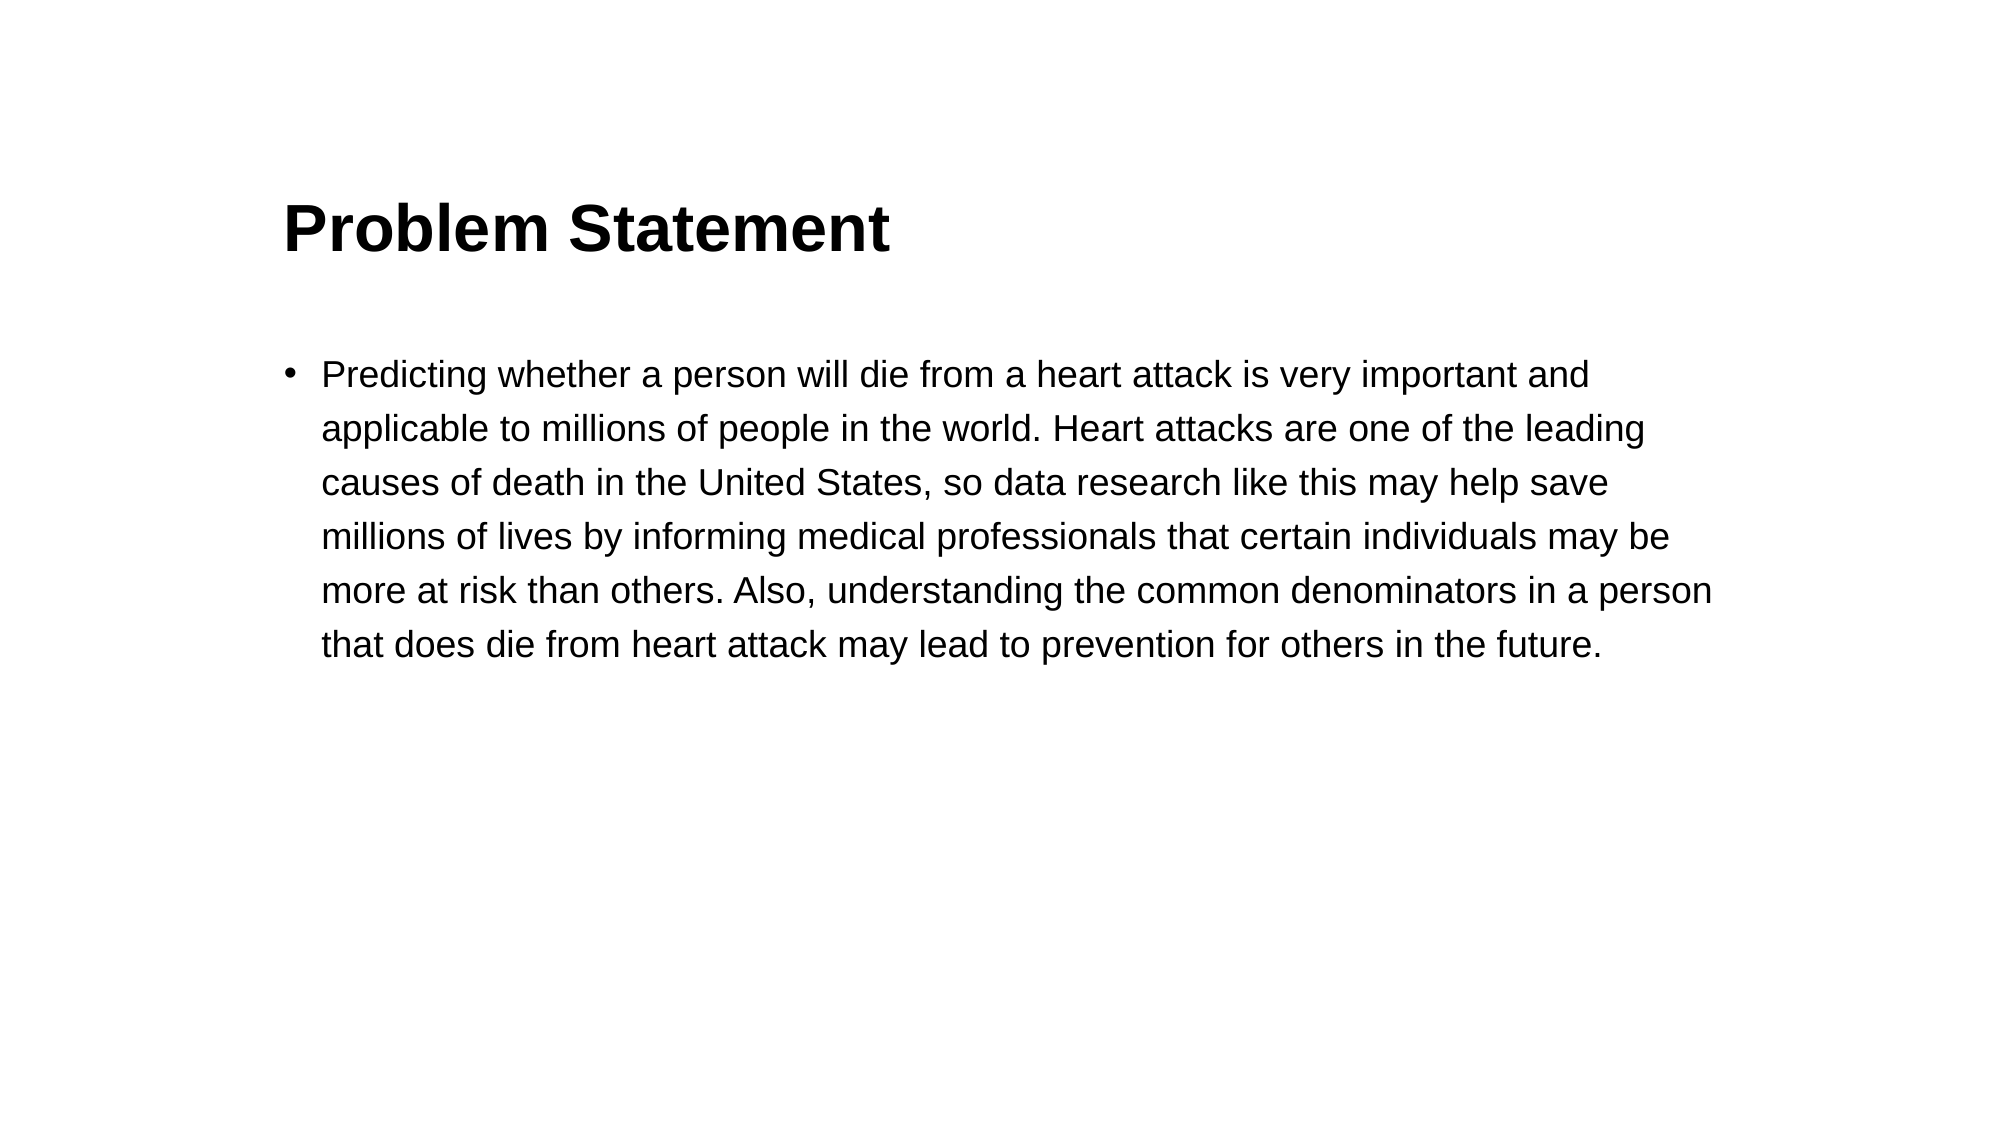

# Problem Statement
Predicting whether a person will die from a heart attack is very important and applicable to millions of people in the world. Heart attacks are one of the leading causes of death in the United States, so data research like this may help save millions of lives by informing medical professionals that certain individuals may be more at risk than others. Also, understanding the common denominators in a person that does die from heart attack may lead to prevention for others in the future.